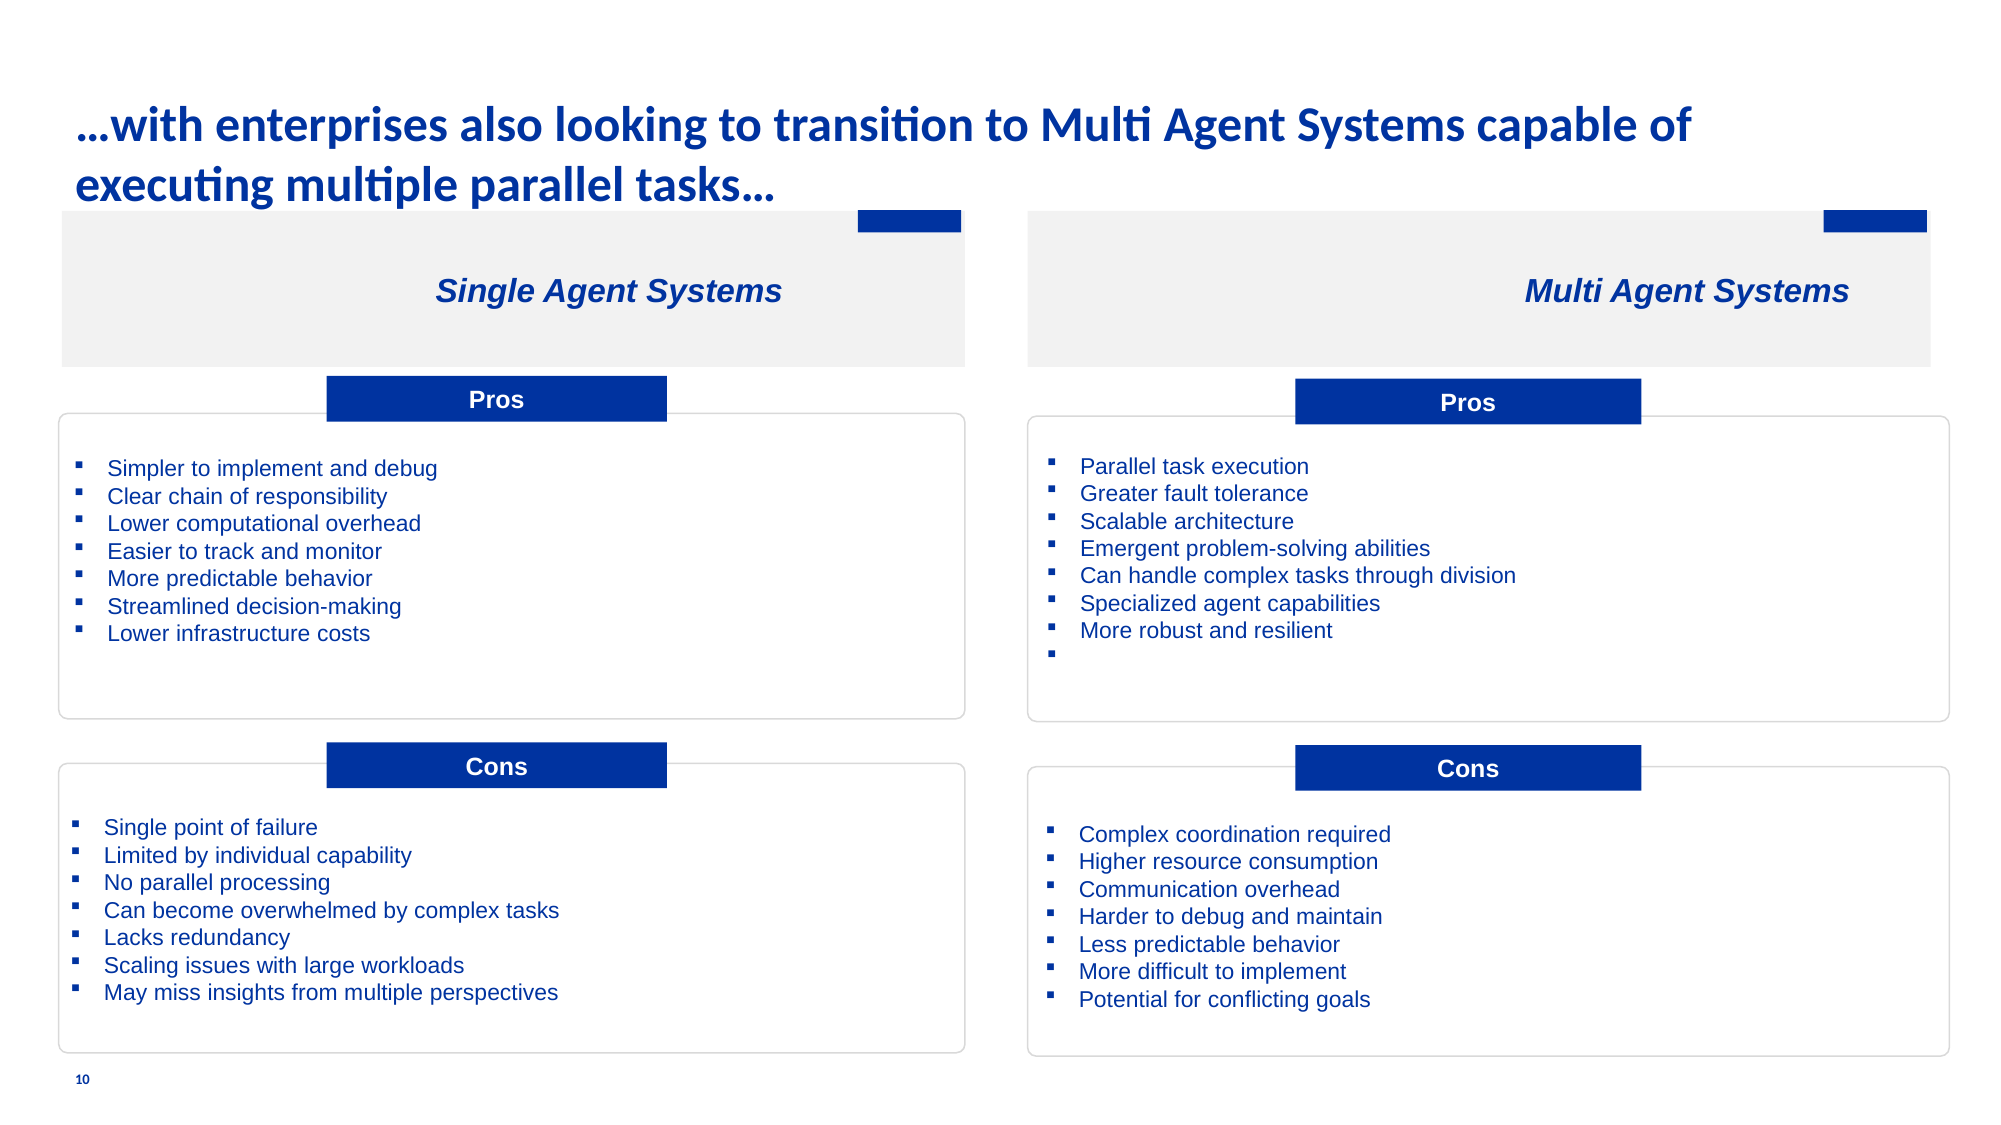

# …with enterprises also looking to transition to Multi Agent Systems capable of executing multiple parallel tasks…

Single Agent Systems
Multi Agent Systems
Pros
Pros

Parallel task execution
Greater fault tolerance
Scalable architecture
Emergent problem-solving abilities
Can handle complex tasks through division
Specialized agent capabilities
More robust and resilient

Simpler to implement and debug
Clear chain of responsibility
Lower computational overhead
Easier to track and monitor
More predictable behavior
Streamlined decision-making
Lower infrastructure costs
Cons
Cons

10
Single point of failure
Limited by individual capability
No parallel processing
Can become overwhelmed by complex tasks
Lacks redundancy
Scaling issues with large workloads
May miss insights from multiple perspectives
Complex coordination required
Higher resource consumption
Communication overhead
Harder to debug and maintain
Less predictable behavior
More difficult to implement
Potential for conflicting goals
10